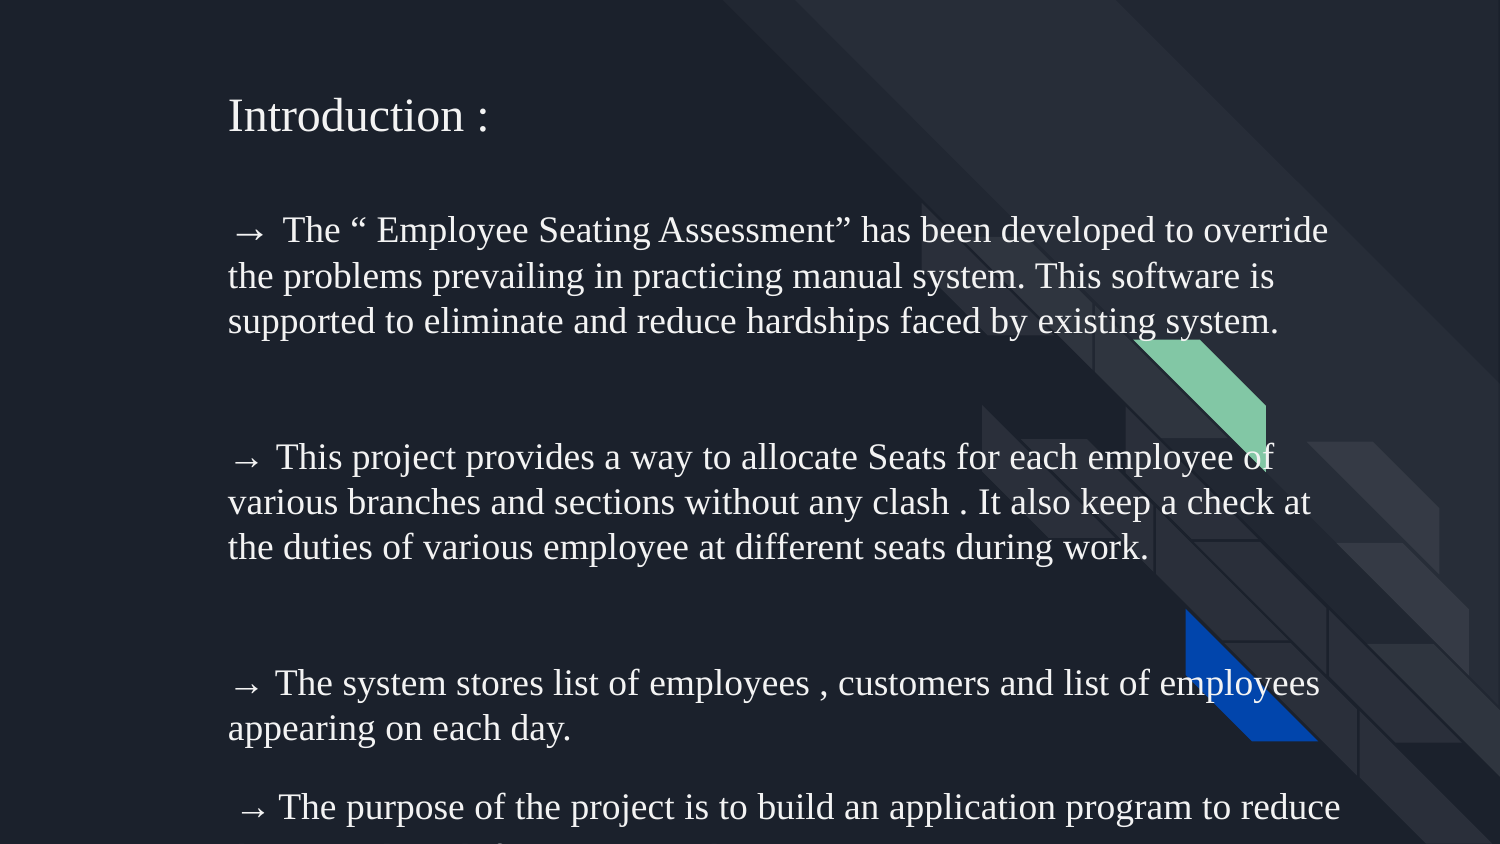

# Introduction :

→ The “ Employee Seating Assessment” has been developed to override the problems prevailing in practicing manual system. This software is supported to eliminate and reduce hardships faced by existing system.

→ This project provides a way to allocate Seats for each employee of various branches and sections without any clash . It also keep a check at the duties of various employee at different seats during work.

→ The system stores list of employees , customers and list of employees appearing on each day.
 → The purpose of the project is to build an application program to reduce the manual work for managing the  Seats, Customer.

→ To track all the details about the Customers , Employees.

.